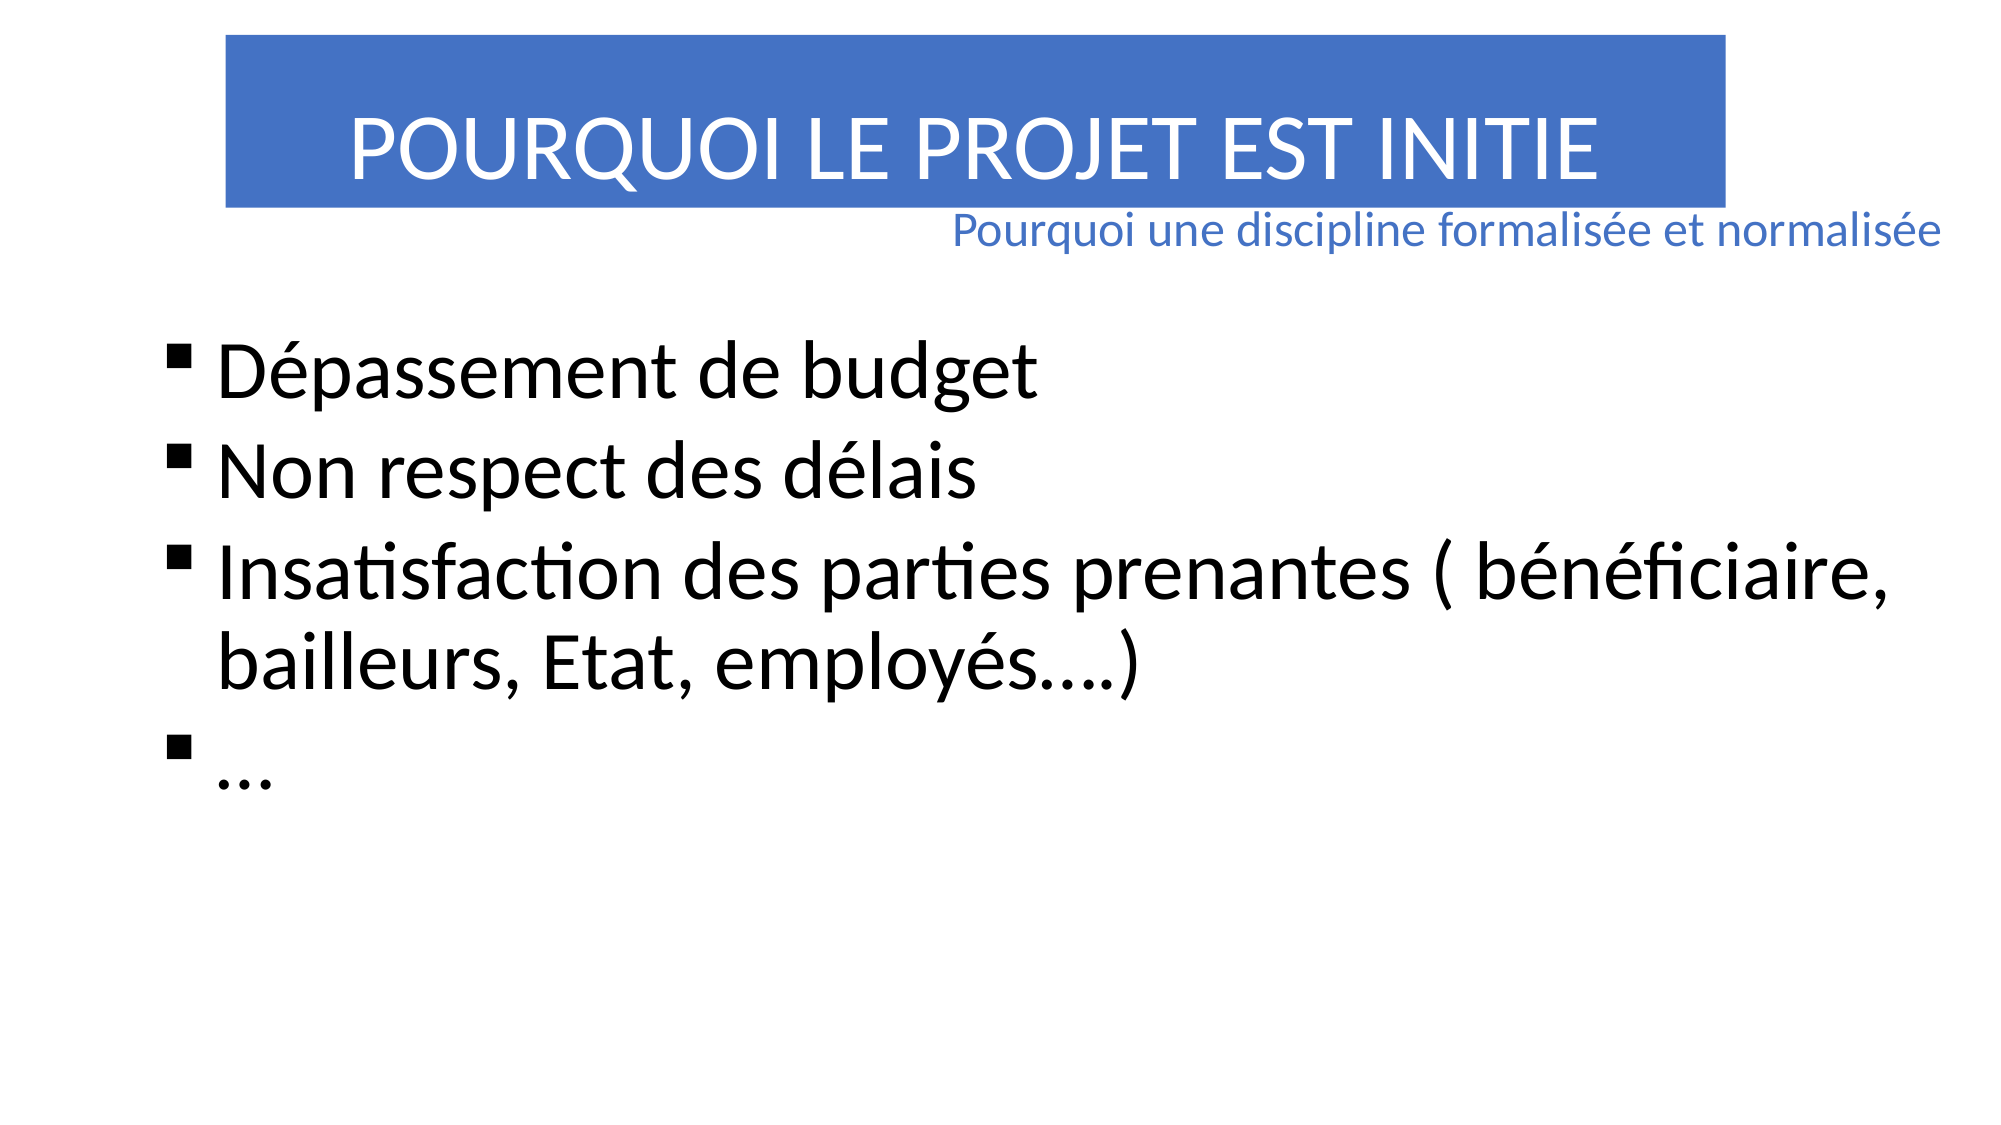

# POURQUOI LE PROJET EST INITIE
Pourquoi une discipline formalisée et normalisée
Dépassement de budget
Non respect des délais
Insatisfaction des parties prenantes ( bénéficiaire, bailleurs, Etat, employés….)
…